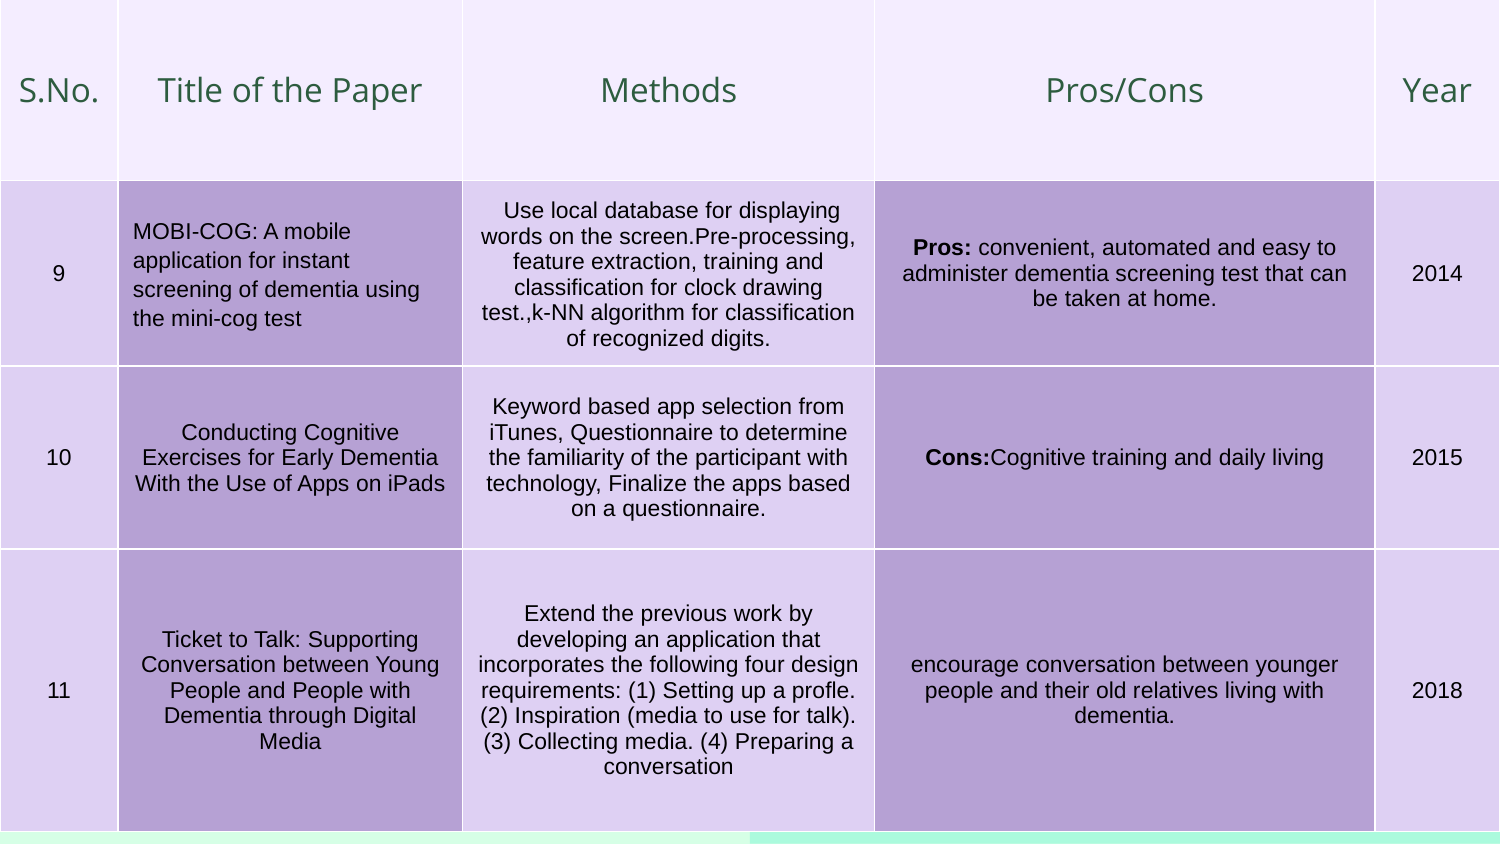

| S.No. | Title of the Paper | Methods | Pros/Cons | Year |
| --- | --- | --- | --- | --- |
| 9 | MOBI-COG: A mobile application for instant screening of dementia using the mini-cog test | Use local database for displaying words on the screen.Pre-processing, feature extraction, training and classification for clock drawing test.,k-NN algorithm for classification of recognized digits. | Pros: convenient, automated and easy to administer dementia screening test that can be taken at home. | 2014 |
| 10 | Conducting Cognitive Exercises for Early Dementia With the Use of Apps on iPads | Keyword based app selection from iTunes, Questionnaire to determine the familiarity of the participant with technology, Finalize the apps based on a questionnaire. | Cons:Cognitive training and daily living | 2015 |
| 11 | Ticket to Talk: Supporting Conversation between Young People and People with Dementia through Digital Media | Extend the previous work by developing an application that incorporates the following four design requirements: (1) Setting up a profle. (2) Inspiration (media to use for talk). (3) Collecting media. (4) Preparing a conversation | encourage conversation between younger people and their old relatives living with dementia. | 2018 |